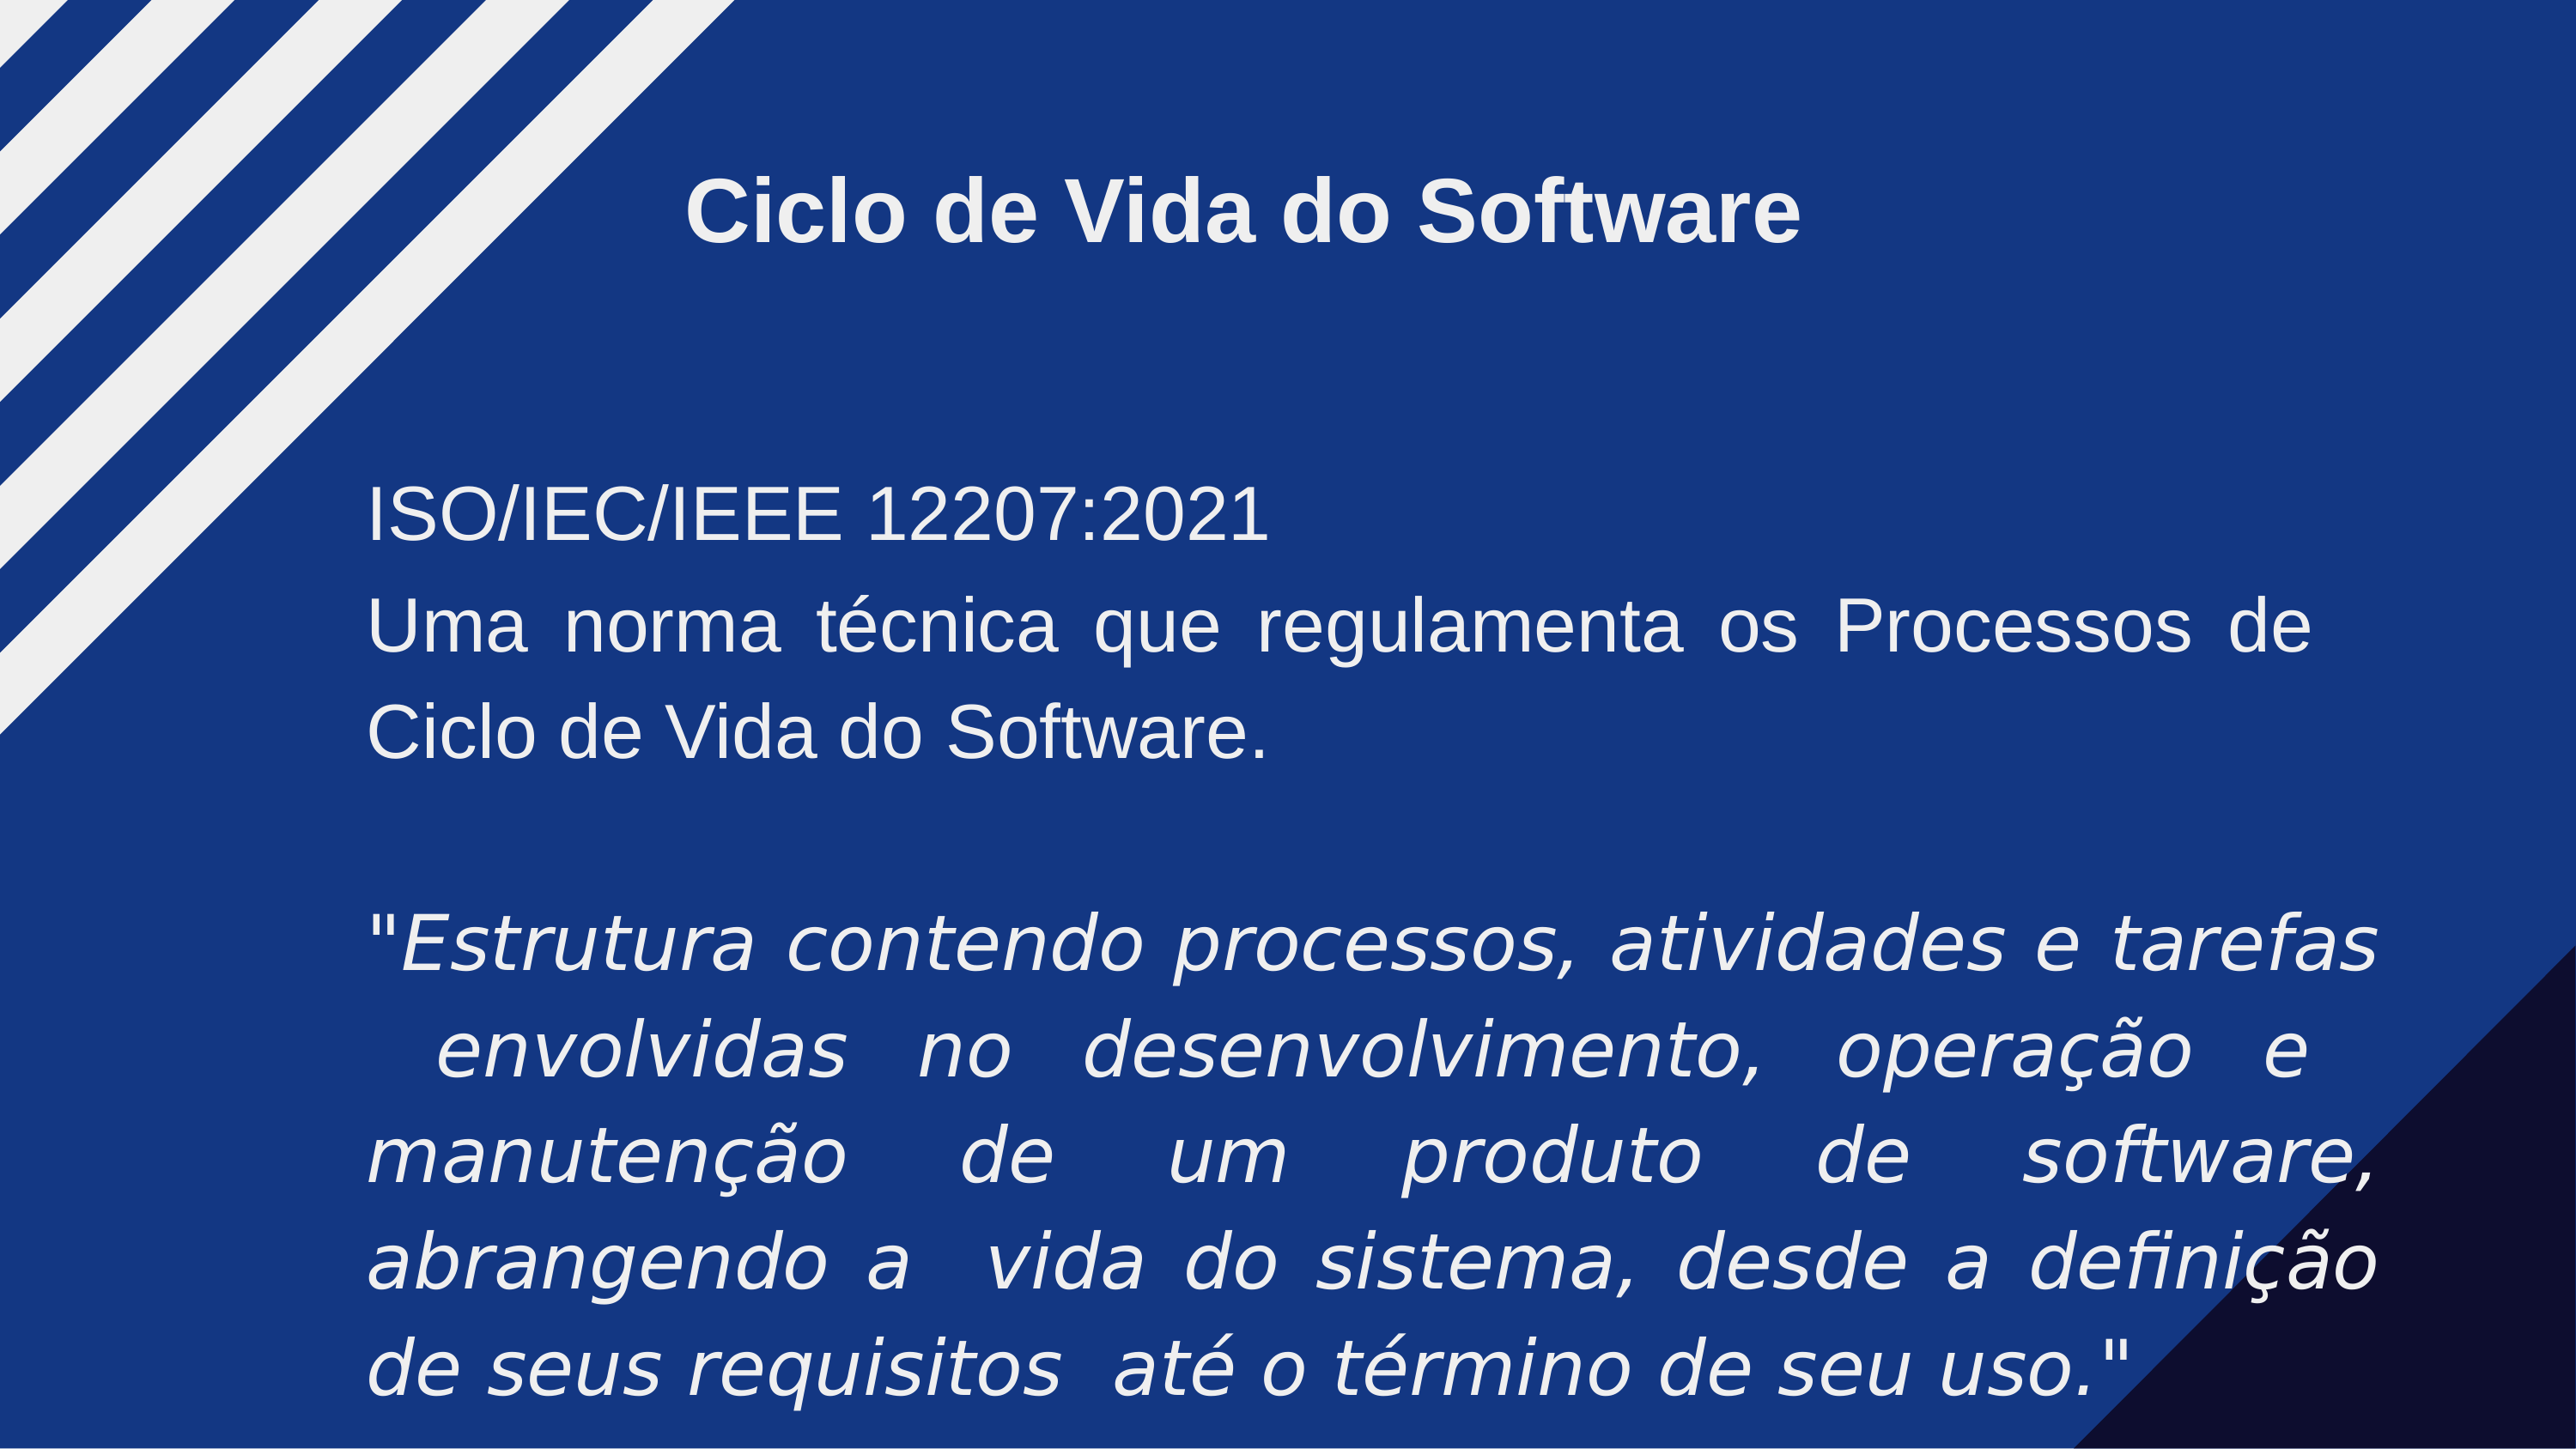

# Ciclo de Vida do Software
ISO/IEC/IEEE 12207:2021
Uma norma técnica que regulamenta os Processos de  Ciclo de Vida do Software.

"Estrutura contendo processos, atividades e tarefas  envolvidas no desenvolvimento, operação e  manutenção de um produto de software, abrangendo a  vida do sistema, desde a definição de seus requisitos  até o término de seu uso."